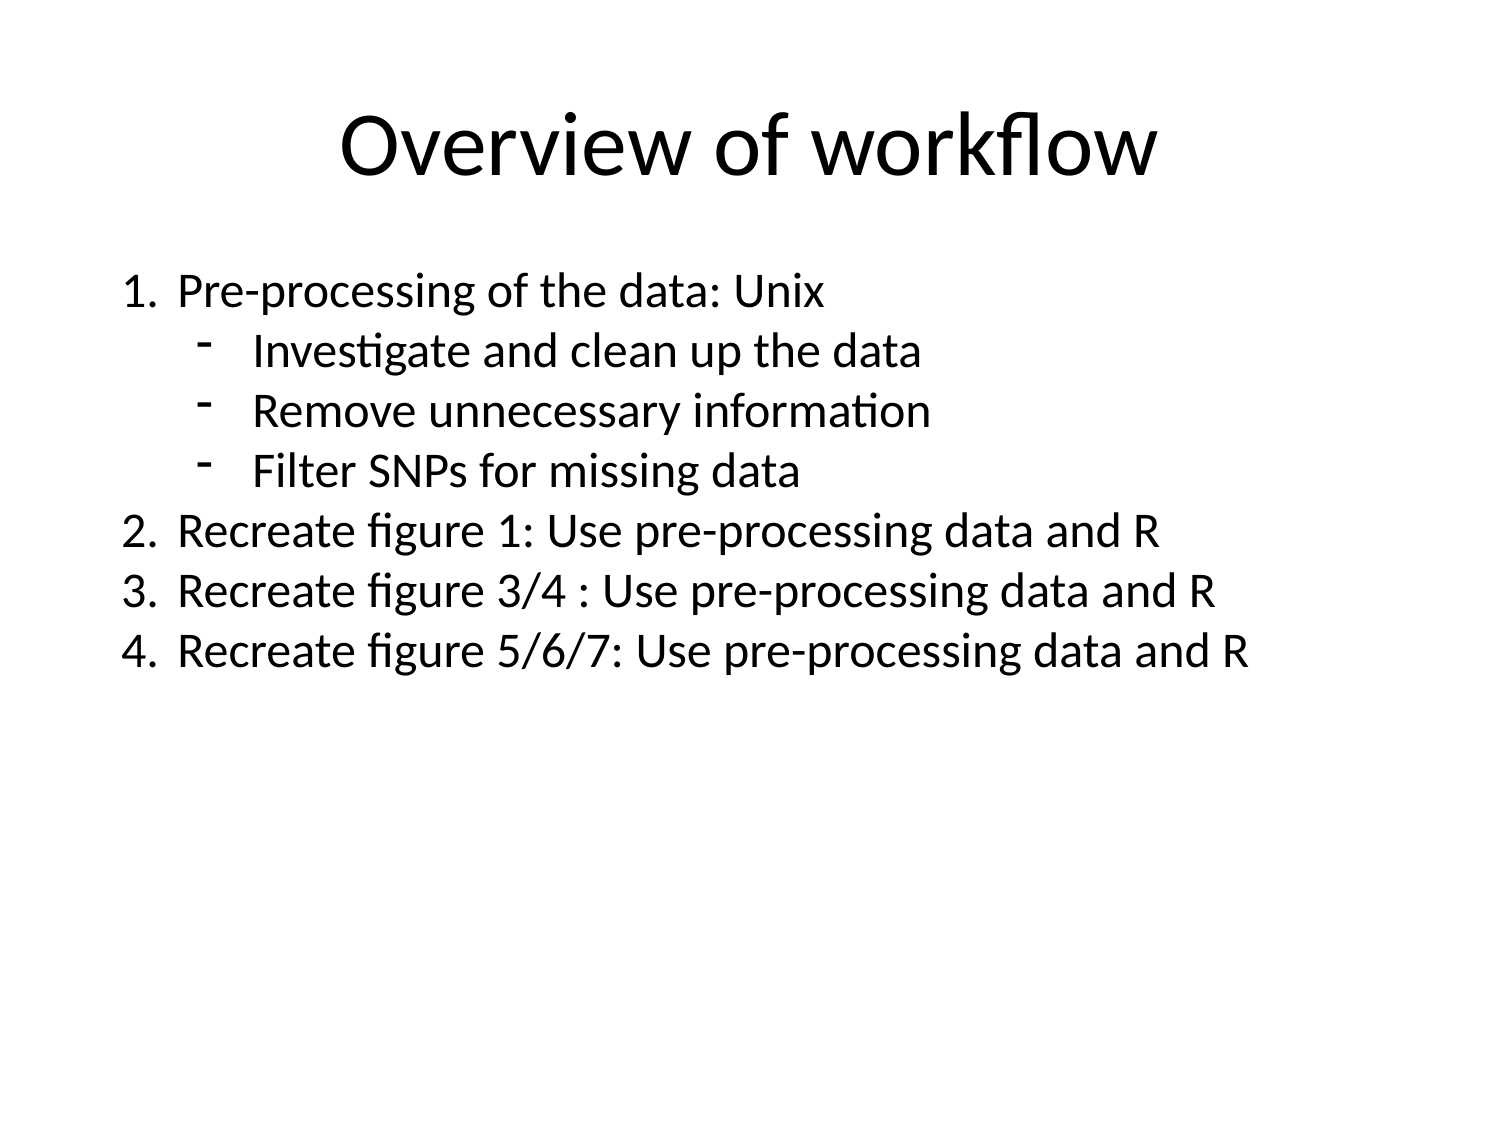

# Overview of workflow
Pre-processing of the data: Unix
Investigate and clean up the data
Remove unnecessary information
Filter SNPs for missing data
Recreate figure 1: Use pre-processing data and R
Recreate figure 3/4 : Use pre-processing data and R
Recreate figure 5/6/7: Use pre-processing data and R